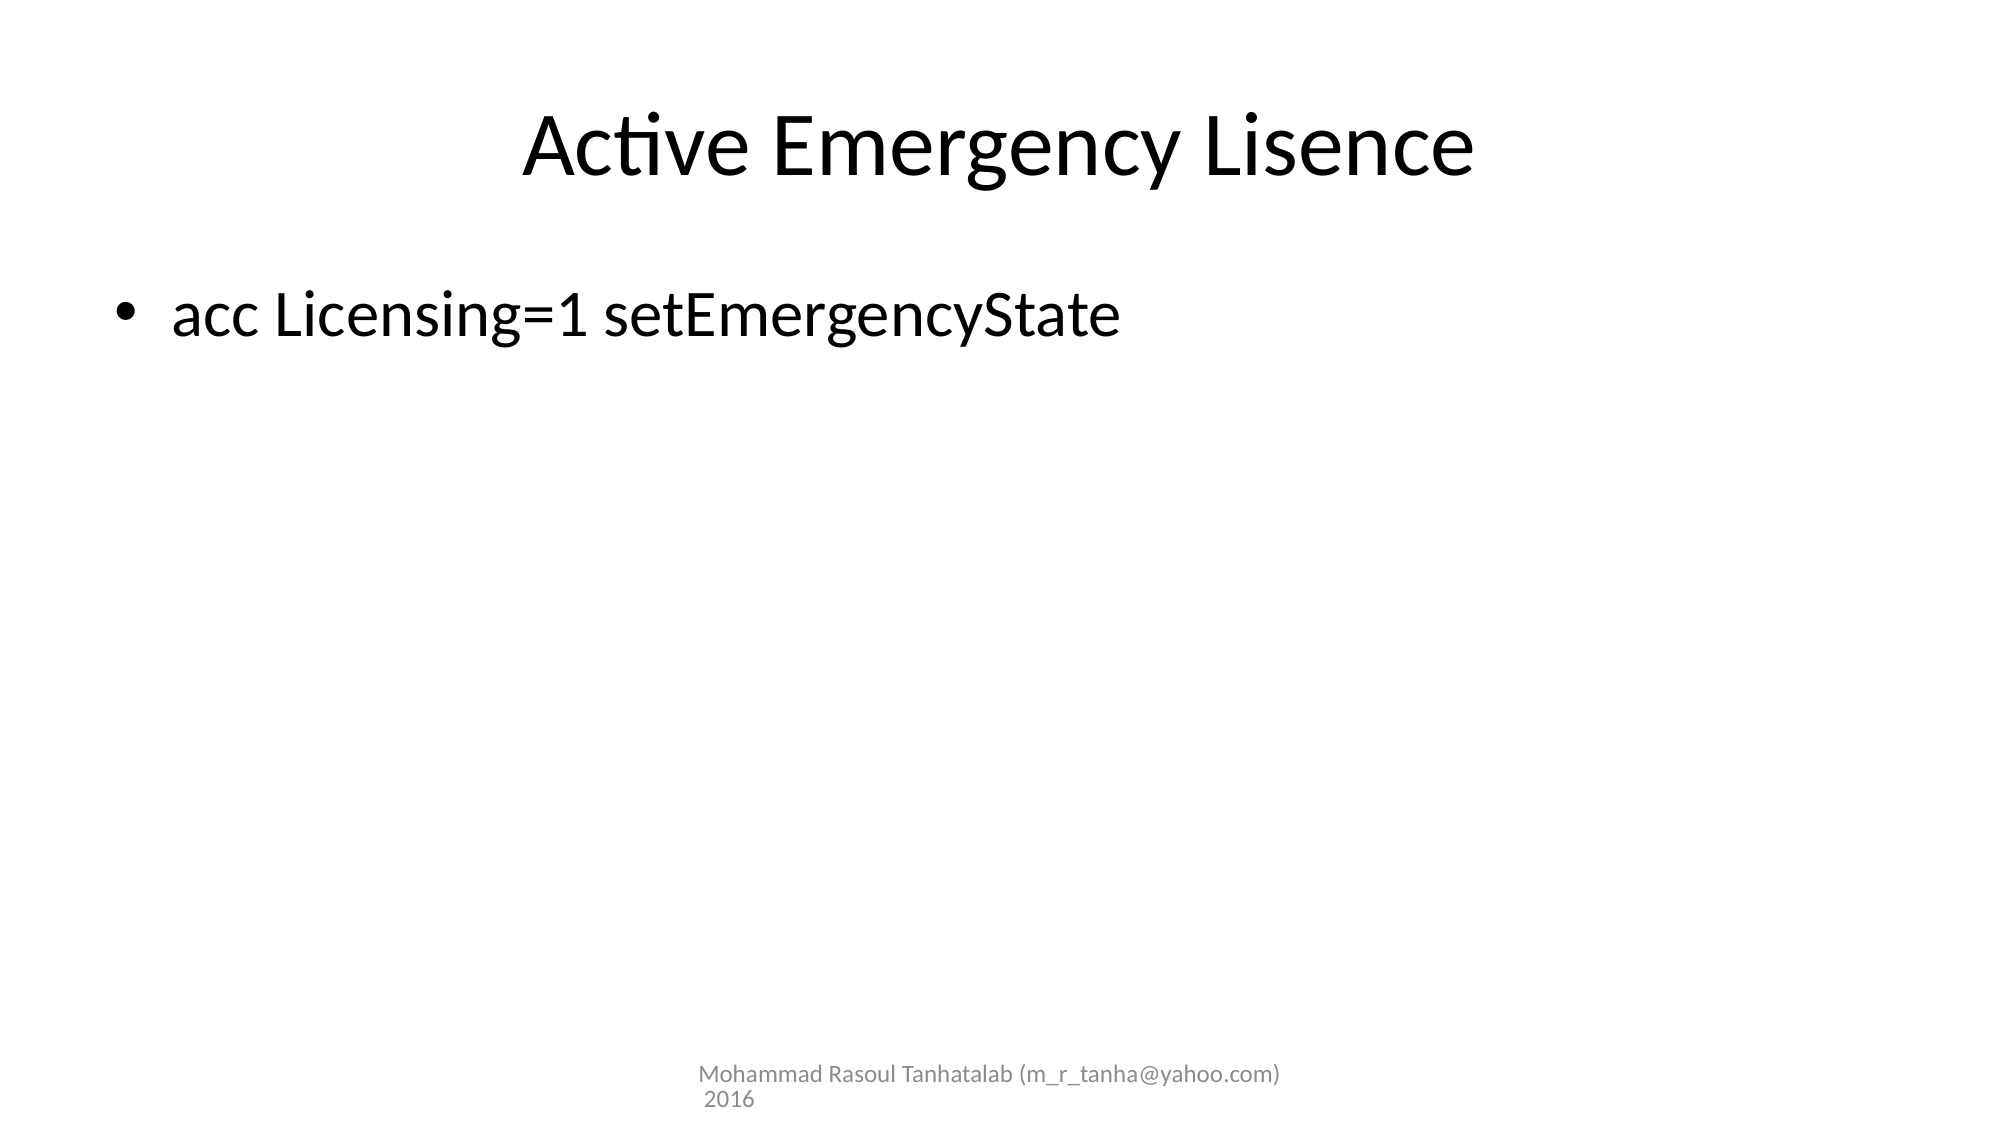

# Active Emergency Lisence
acc Licensing=1 setEmergencyState

Mohammad Rasoul Tanhatalab (m_r_tanha@yahoo.com)    2016